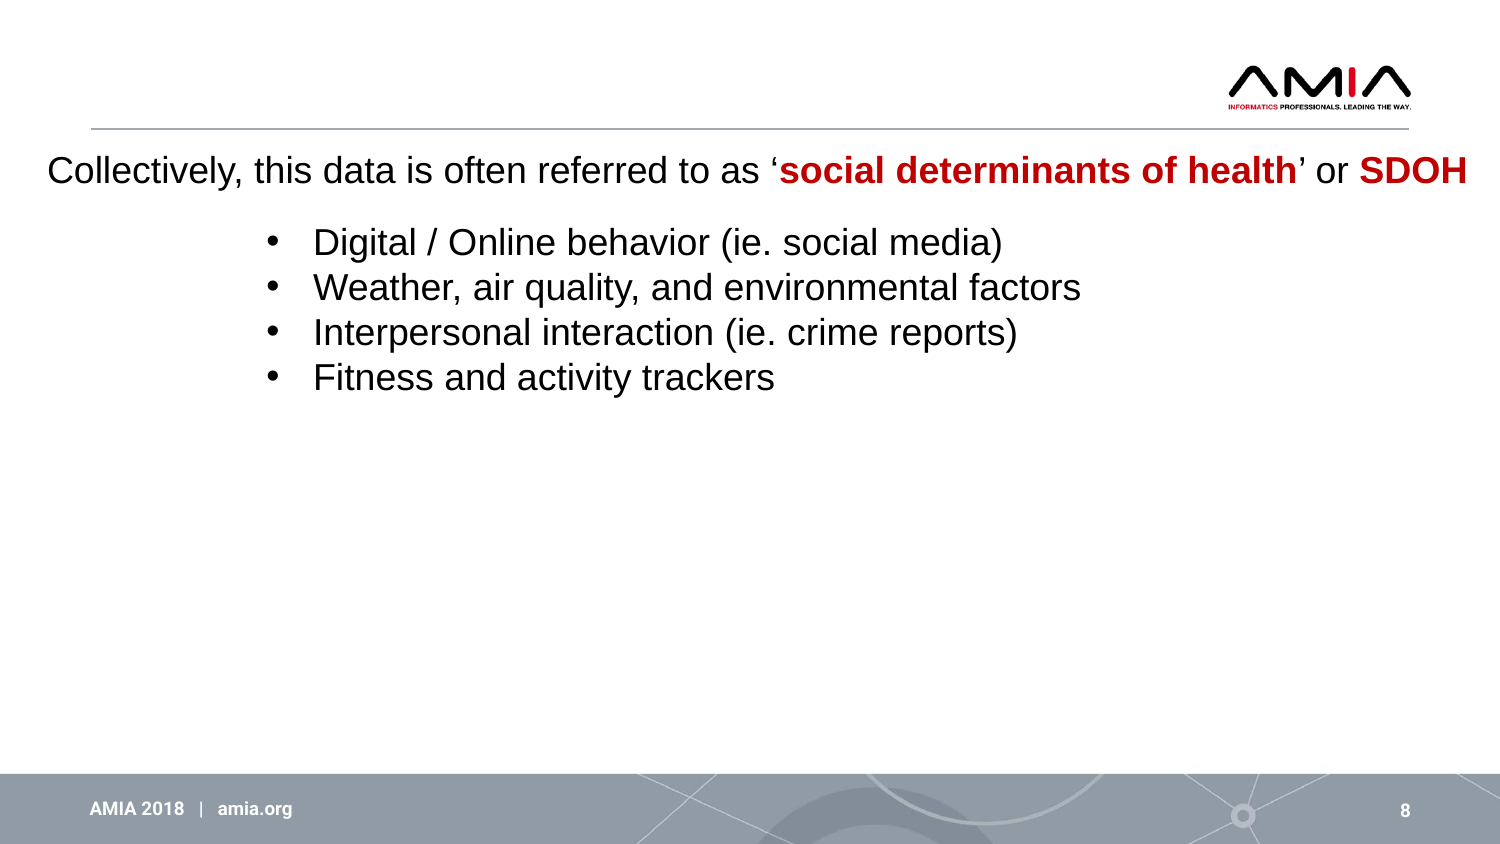

Collectively, this data is often referred to as ‘social determinants of health’ or SDOH
Digital / Online behavior (ie. social media)
Weather, air quality, and environmental factors
Interpersonal interaction (ie. crime reports)
Fitness and activity trackers
AMIA 2018   |   amia.org
8